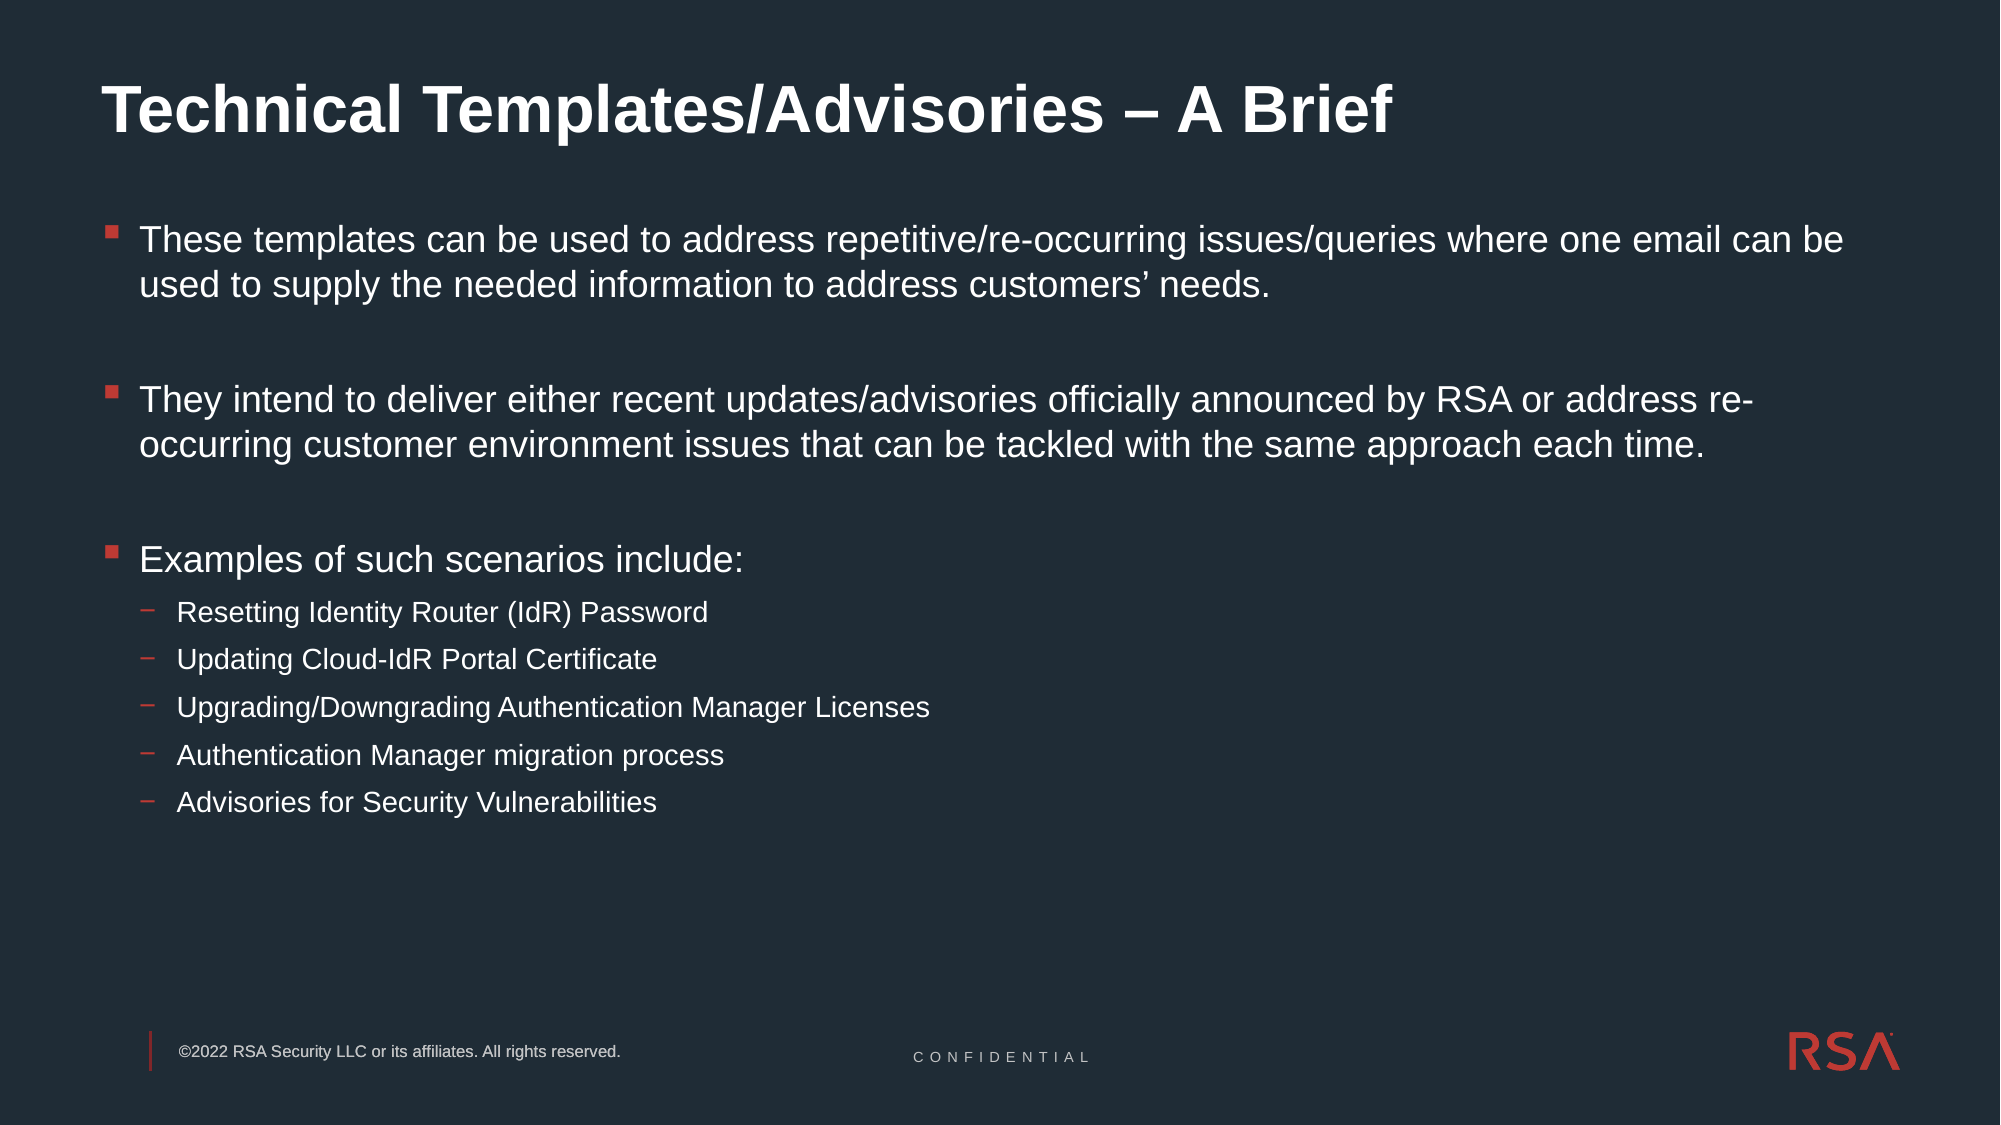

# Technical Templates/Advisories – A Brief
These templates can be used to address repetitive/re-occurring issues/queries where one email can be used to supply the needed information to address customers’ needs.

They intend to deliver either recent updates/advisories officially announced by RSA or address re-occurring customer environment issues that can be tackled with the same approach each time.

Examples of such scenarios include:
Resetting Identity Router (IdR) Password
Updating Cloud-IdR Portal Certificate
Upgrading/Downgrading Authentication Manager Licenses
Authentication Manager migration process
Advisories for Security Vulnerabilities

CONFIDENTIAL